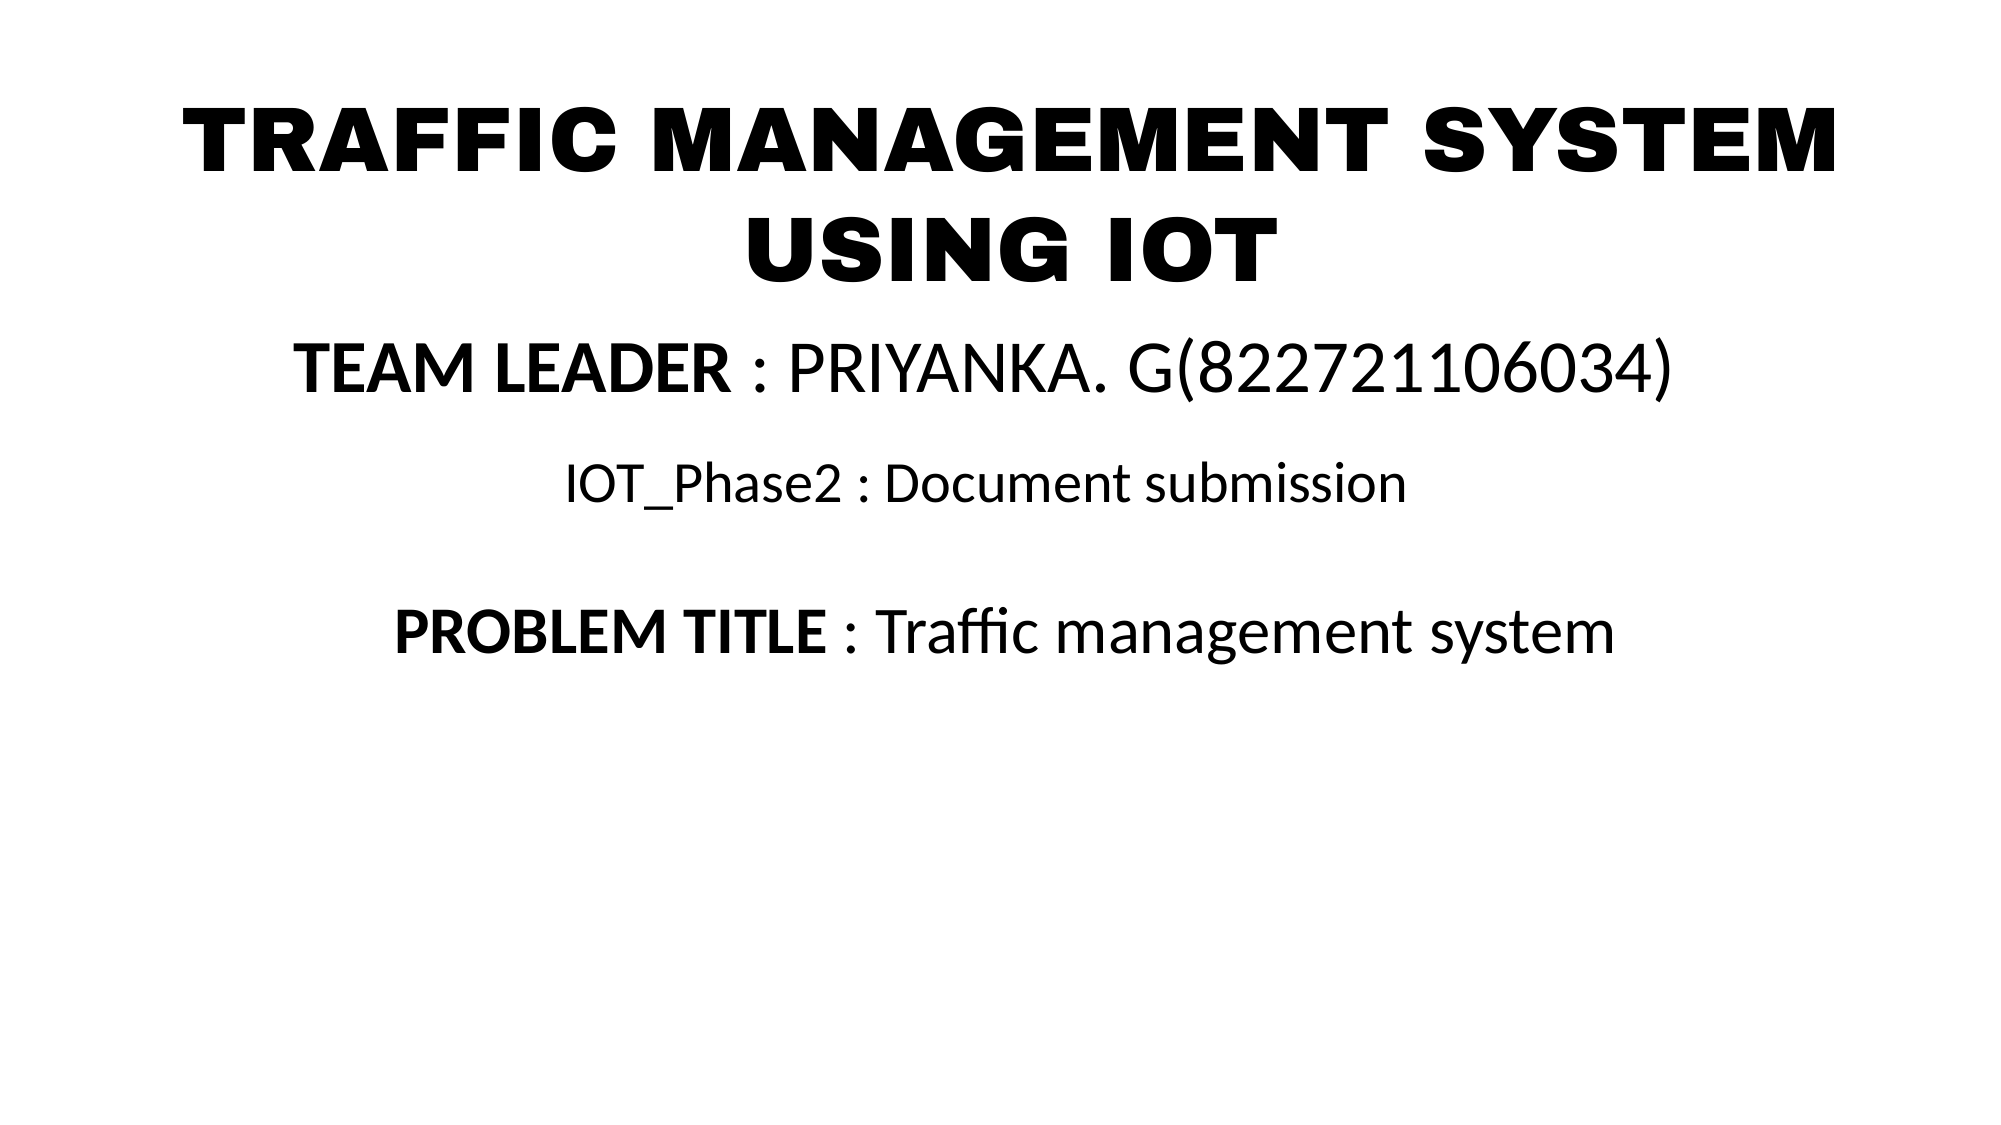

TRAFFIC MANAGEMENT SYSTEM USING IOT
TEAM LEADER : PRIYANKA. G(822721106034)
IOT_Phase2 : Document submission

PROBLEM TITLE : Traffic management system